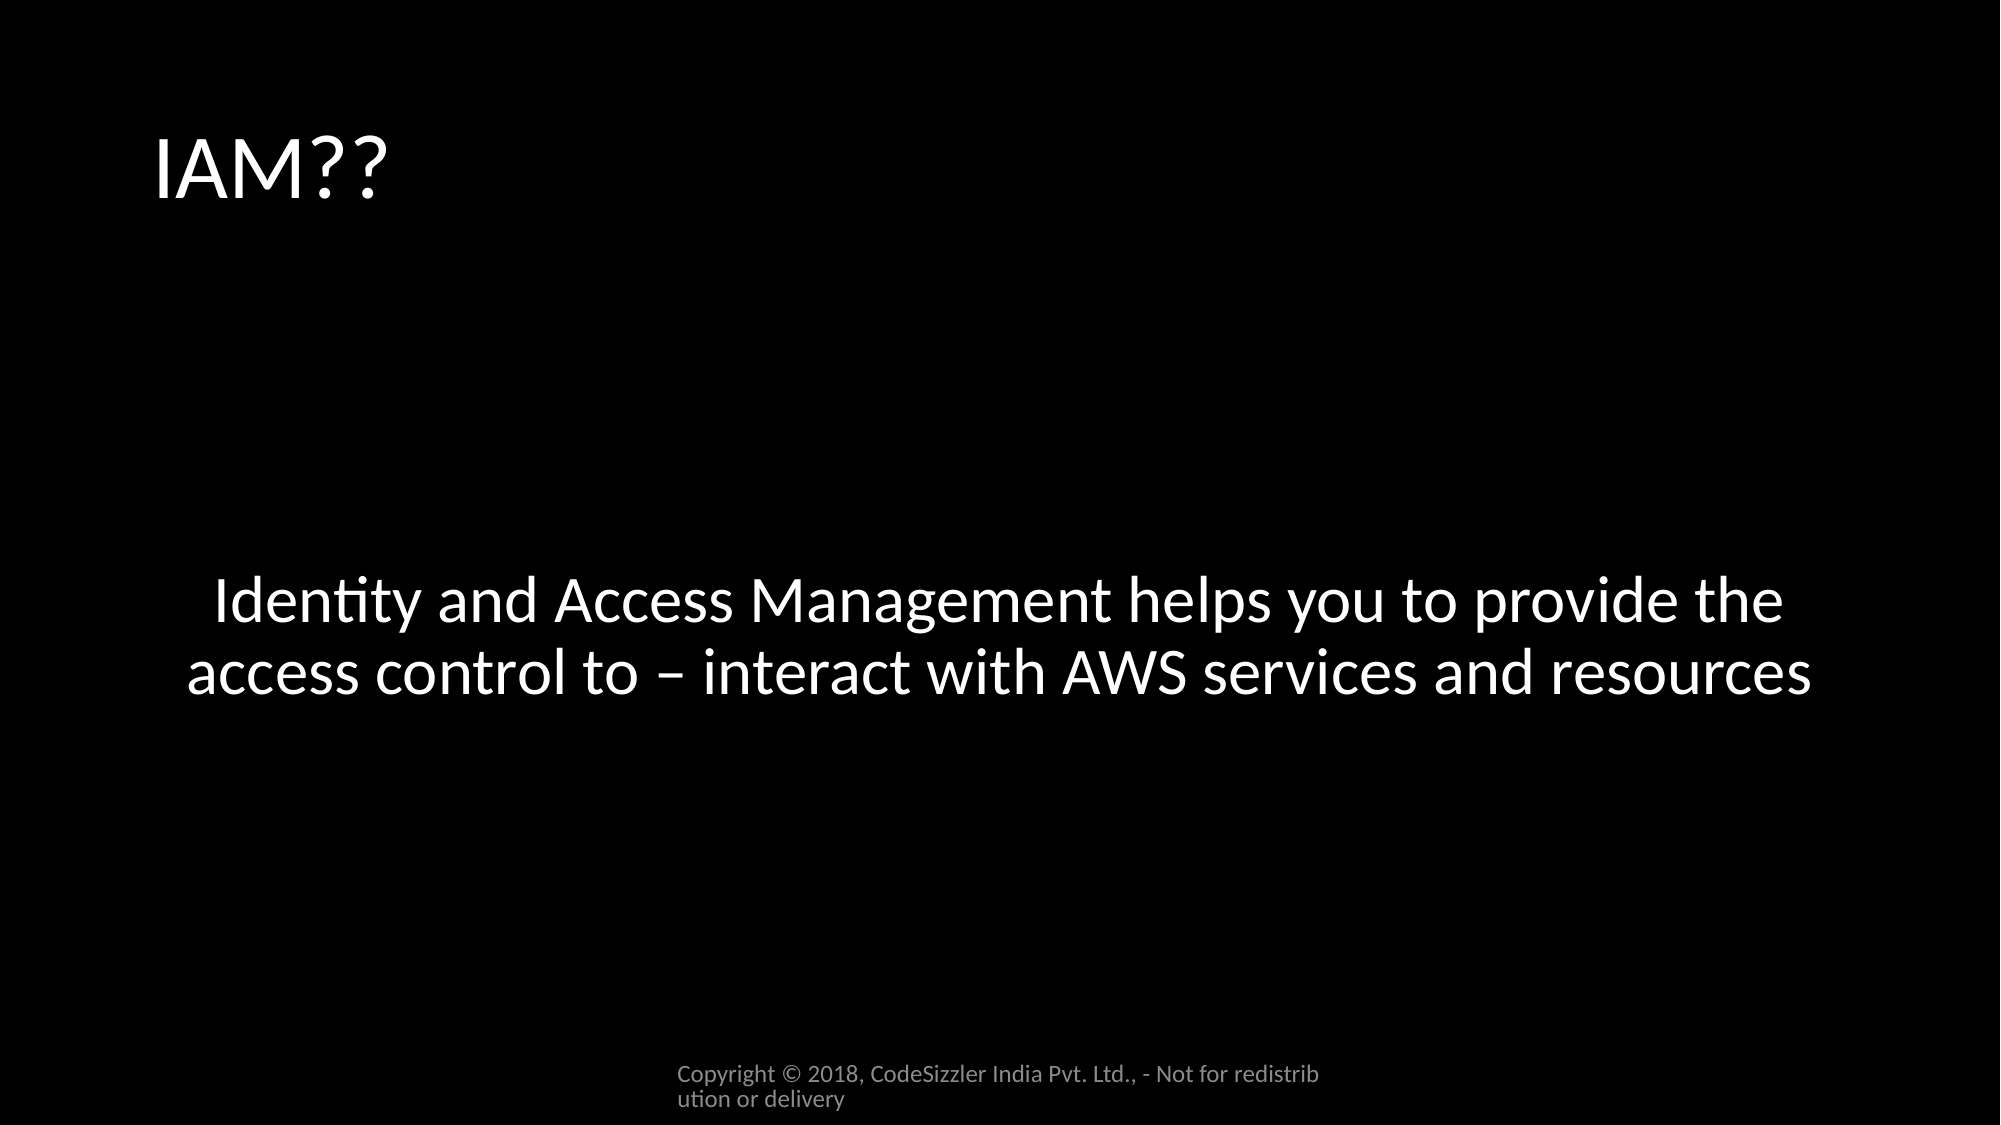

# IAM??

Identity and Access Management helps you to provide the access control to – interact with AWS services and resources

Copyright © 2018, CodeSizzler India Pvt. Ltd., - Not for redistribution or delivery